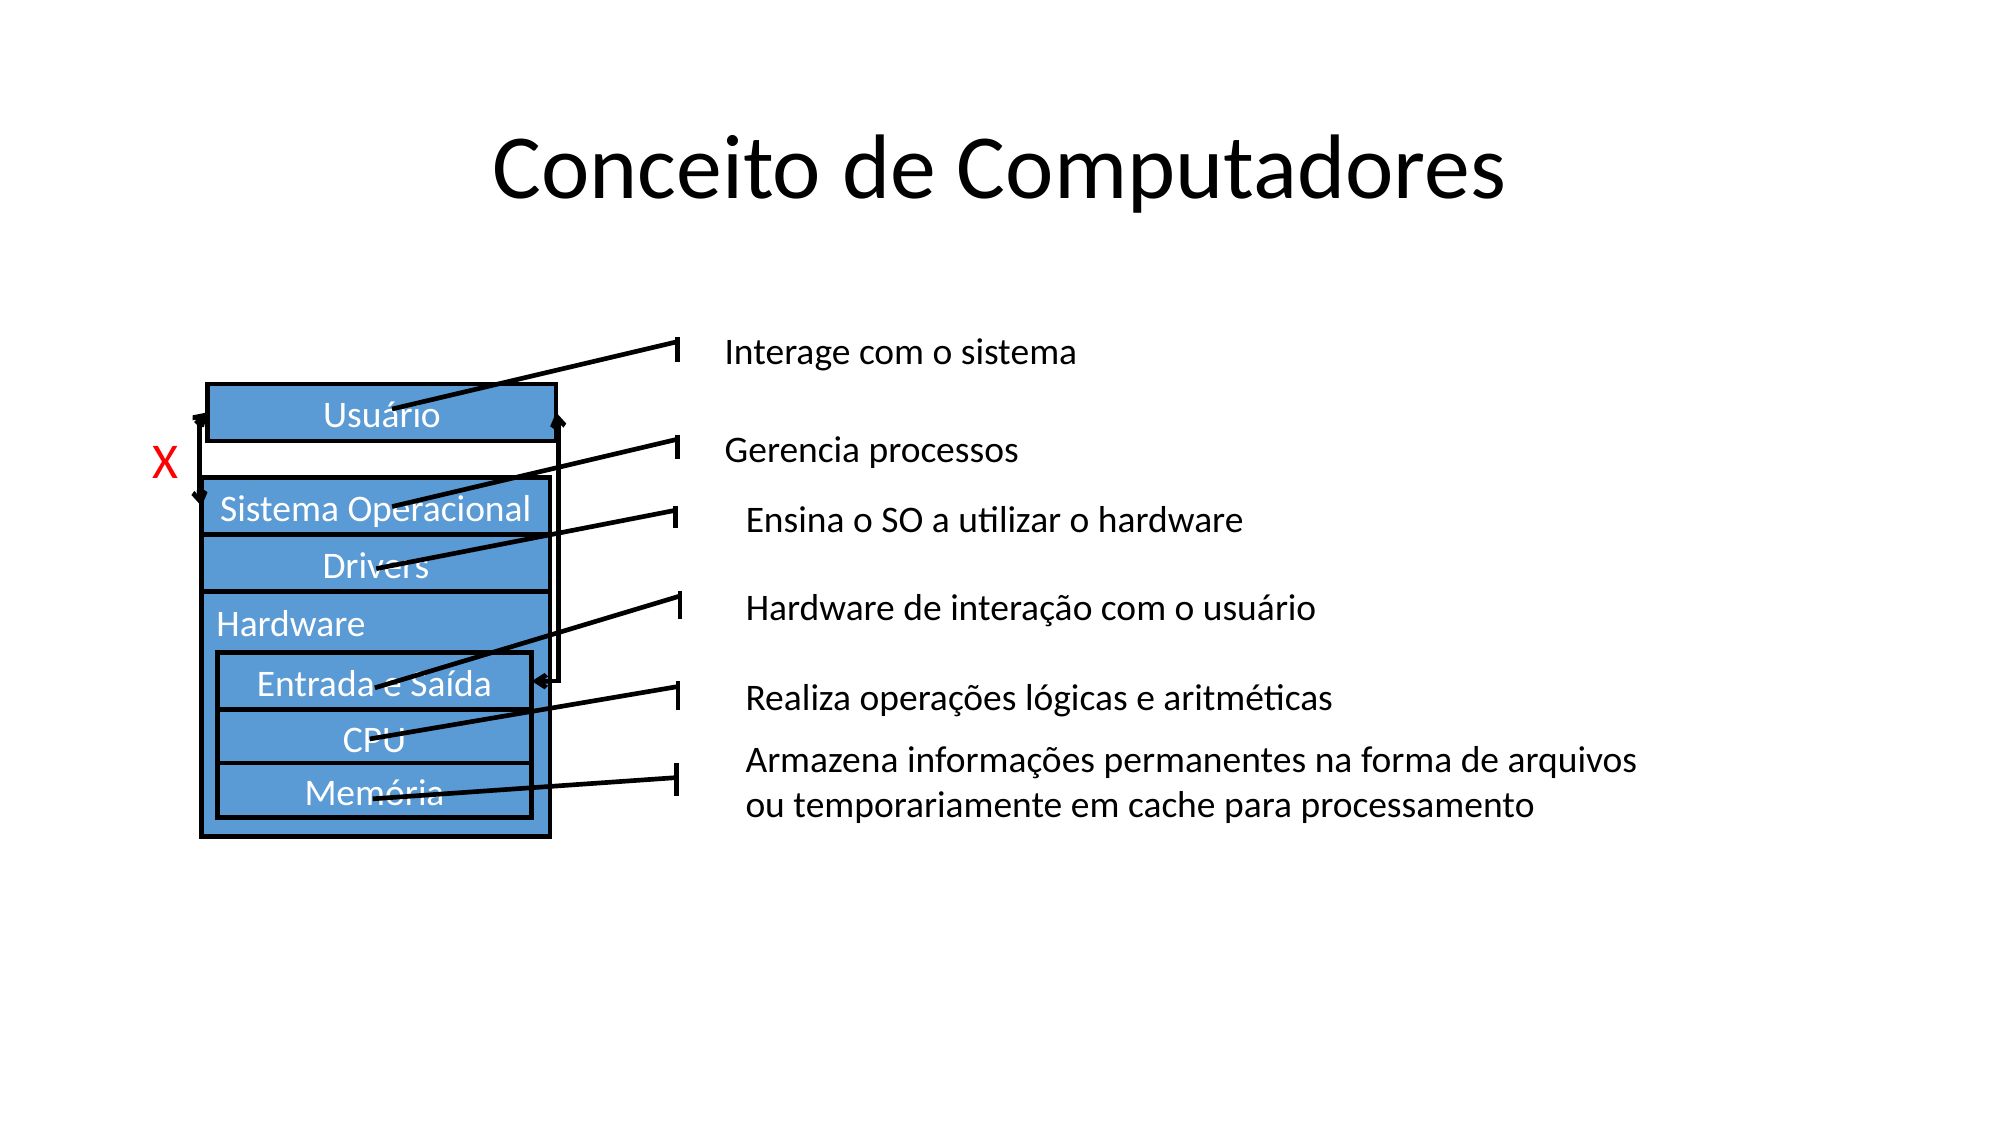

# Conceito de Computadores
Interage com o sistema
Usuário
X
Gerencia processos
Sistema Operacional
Ensina o SO a utilizar o hardware
Drivers
Hardware de interação com o usuário
Hardware
Entrada e Saída
Realiza operações lógicas e aritméticas
CPU
Memória
Armazena informações permanentes na forma de arquivos ou temporariamente em cache para processamento